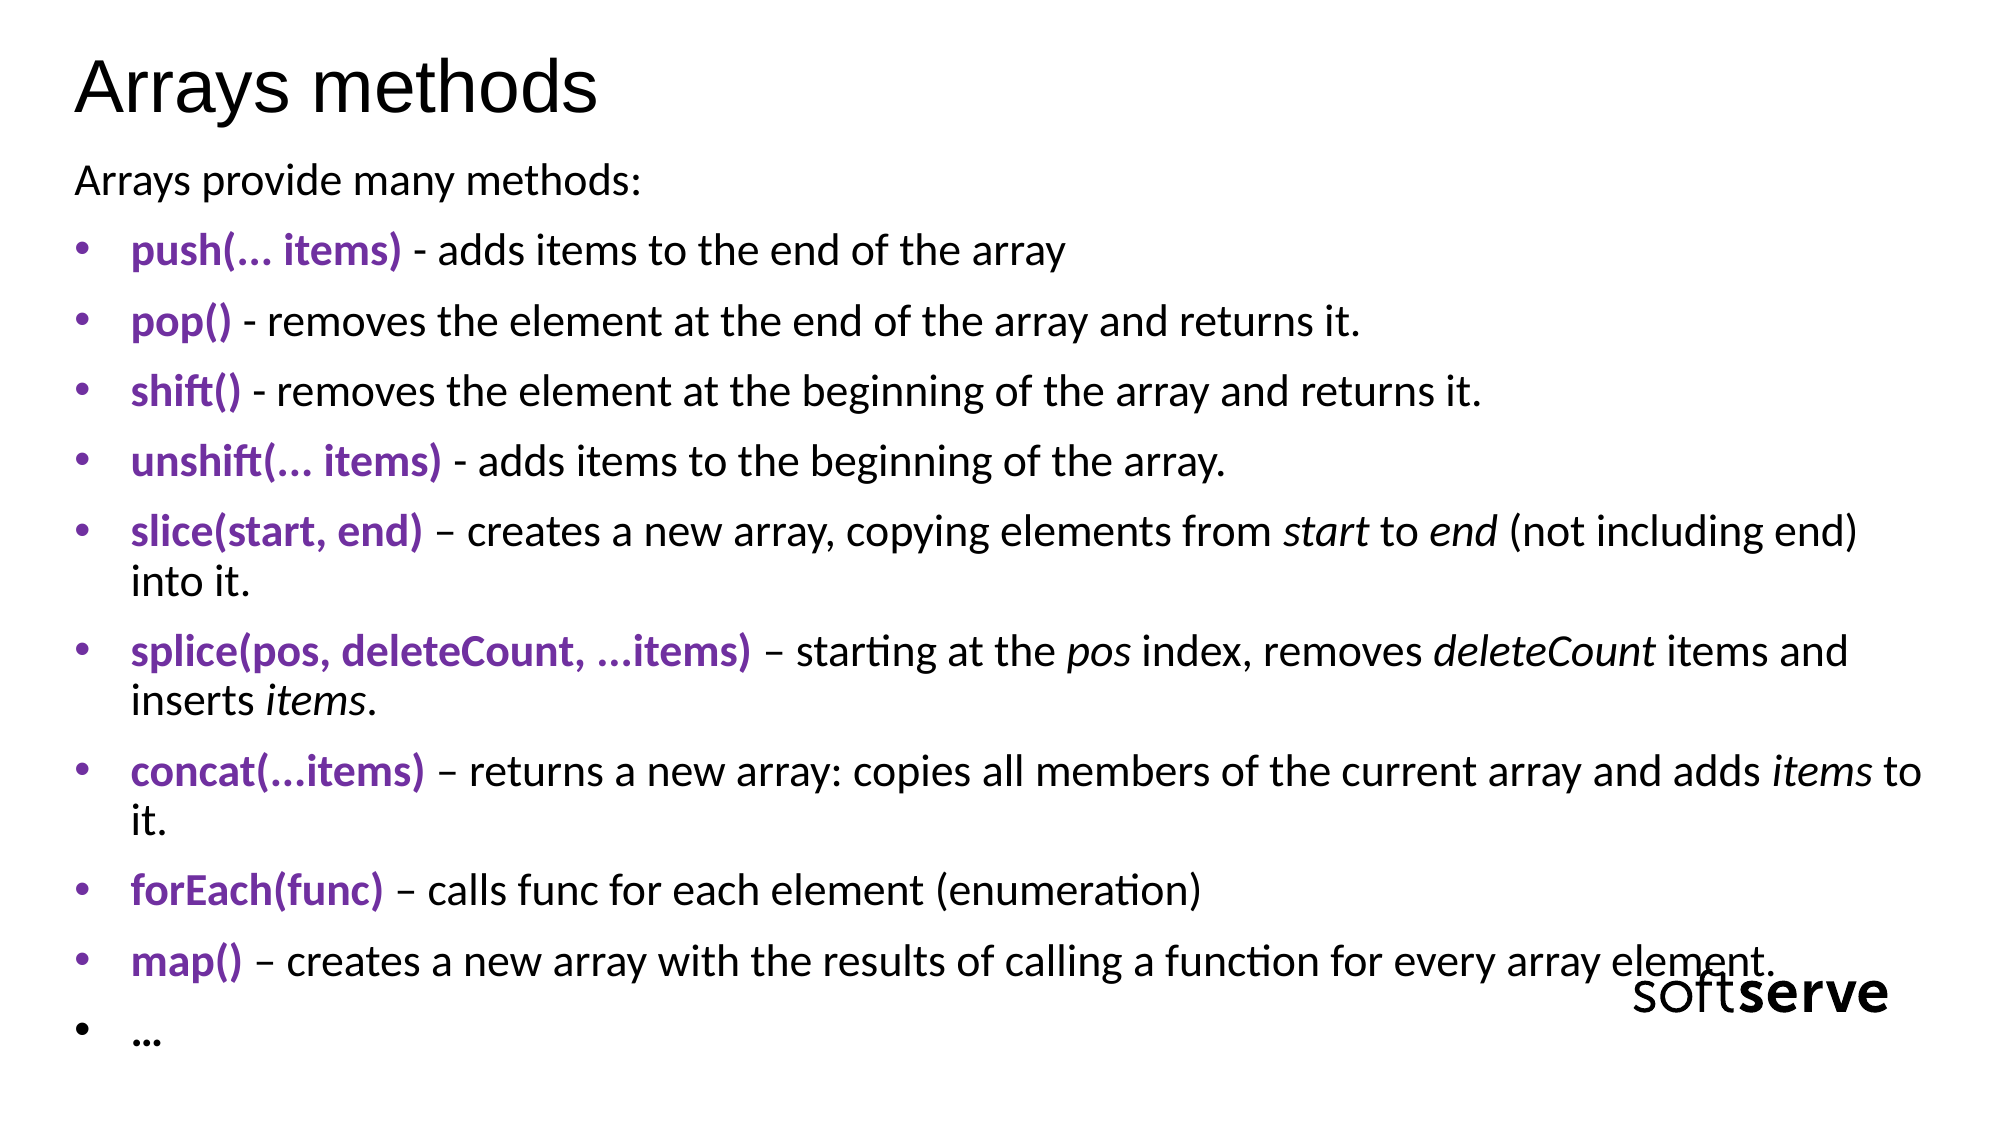

# Arrays methods
Arrays provide many methods:
push(... items) - adds items to the end of the array
pop() - removes the element at the end of the array and returns it.
shift() - removes the element at the beginning of the array and returns it.
unshift(... items) - adds items to the beginning of the array.
slice(start, end) – creates a new array, copying elements from start to end (not including end) into it.
splice(pos, deleteCount, ...items) – starting at the pos index, removes deleteCount items and inserts items.
concat(...items) – returns a new array: copies all members of the current array and adds items to it.
forEach(func) – calls func for each element (enumeration)
map() – creates a new array with the results of calling a function for every array element.
…